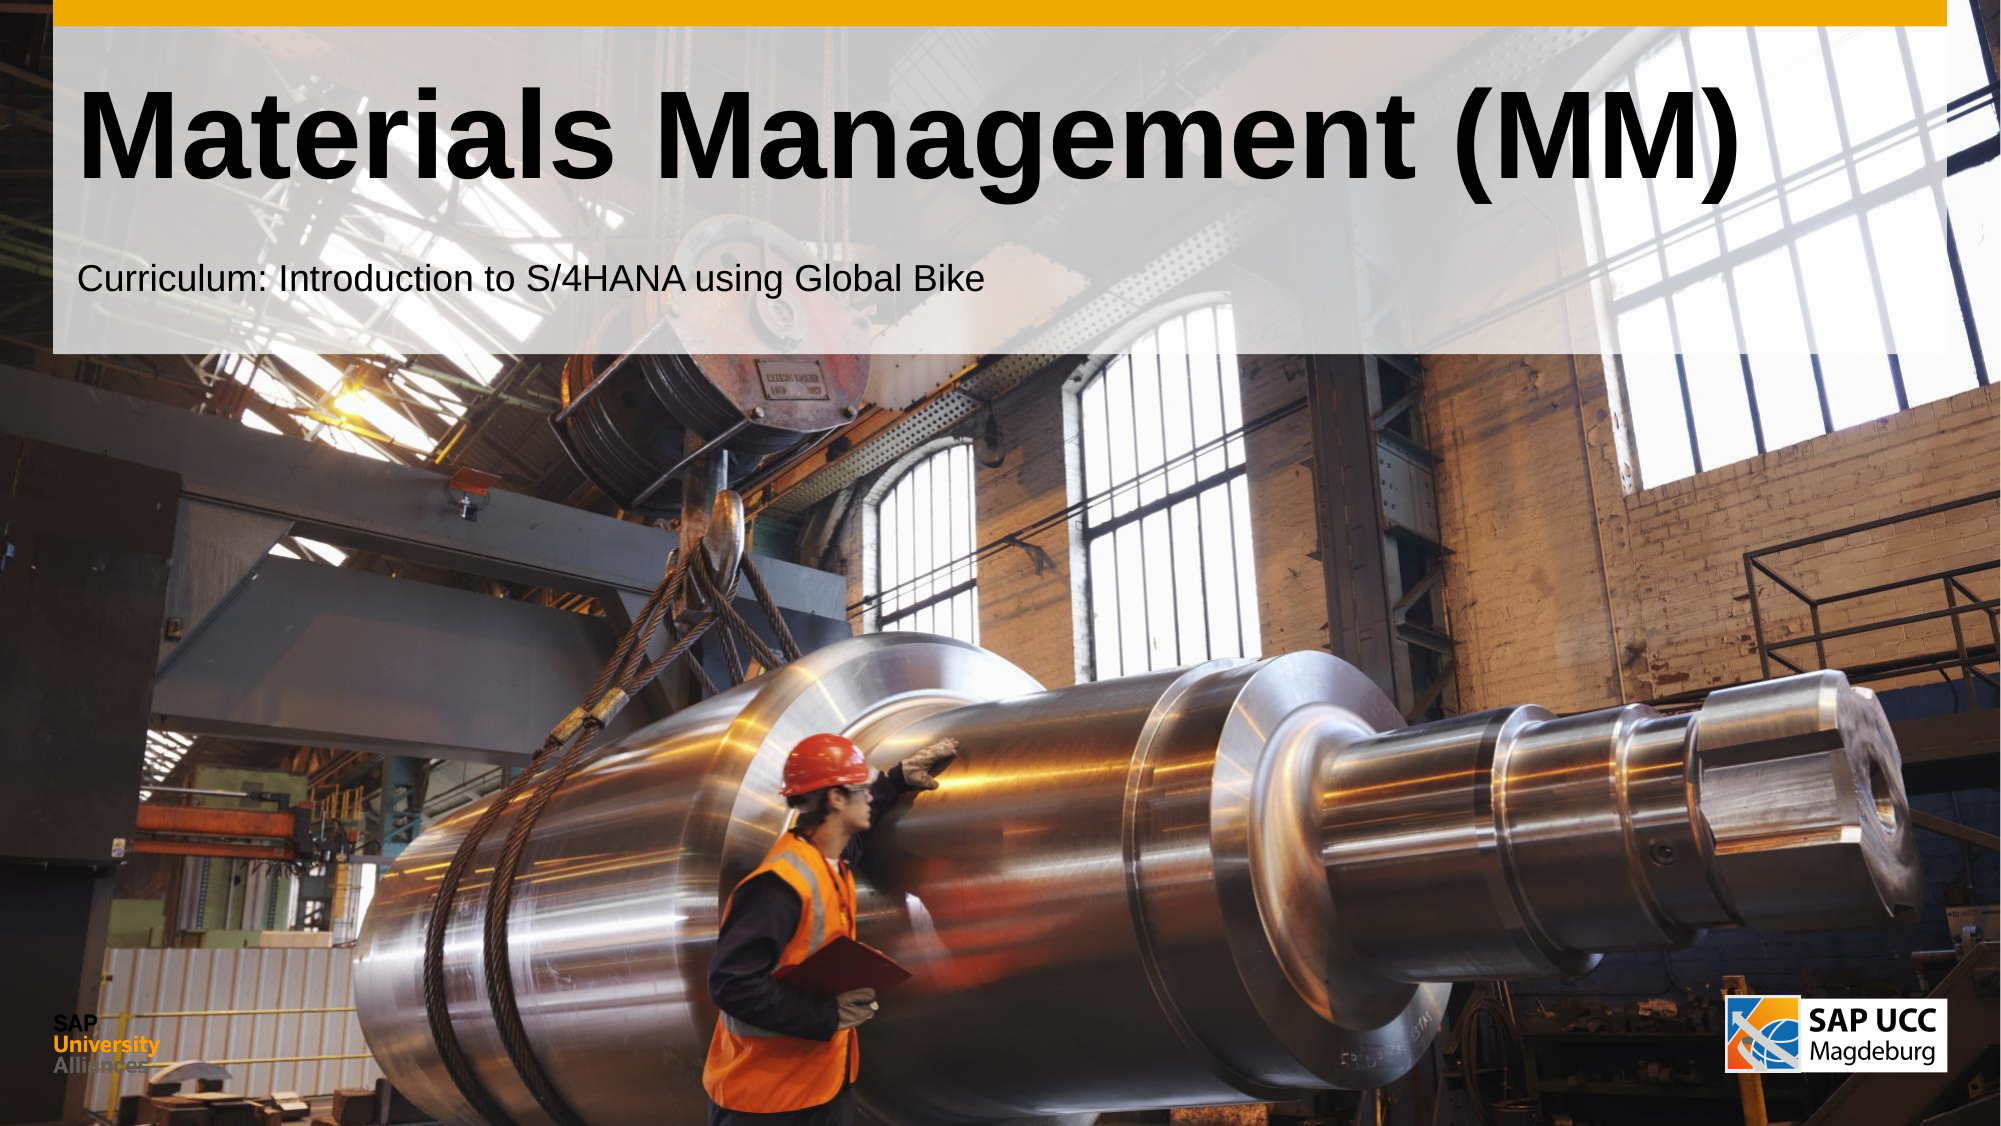

# Materials Management (MM)
Curriculum: Introduction to S/4HANA using Global Bike